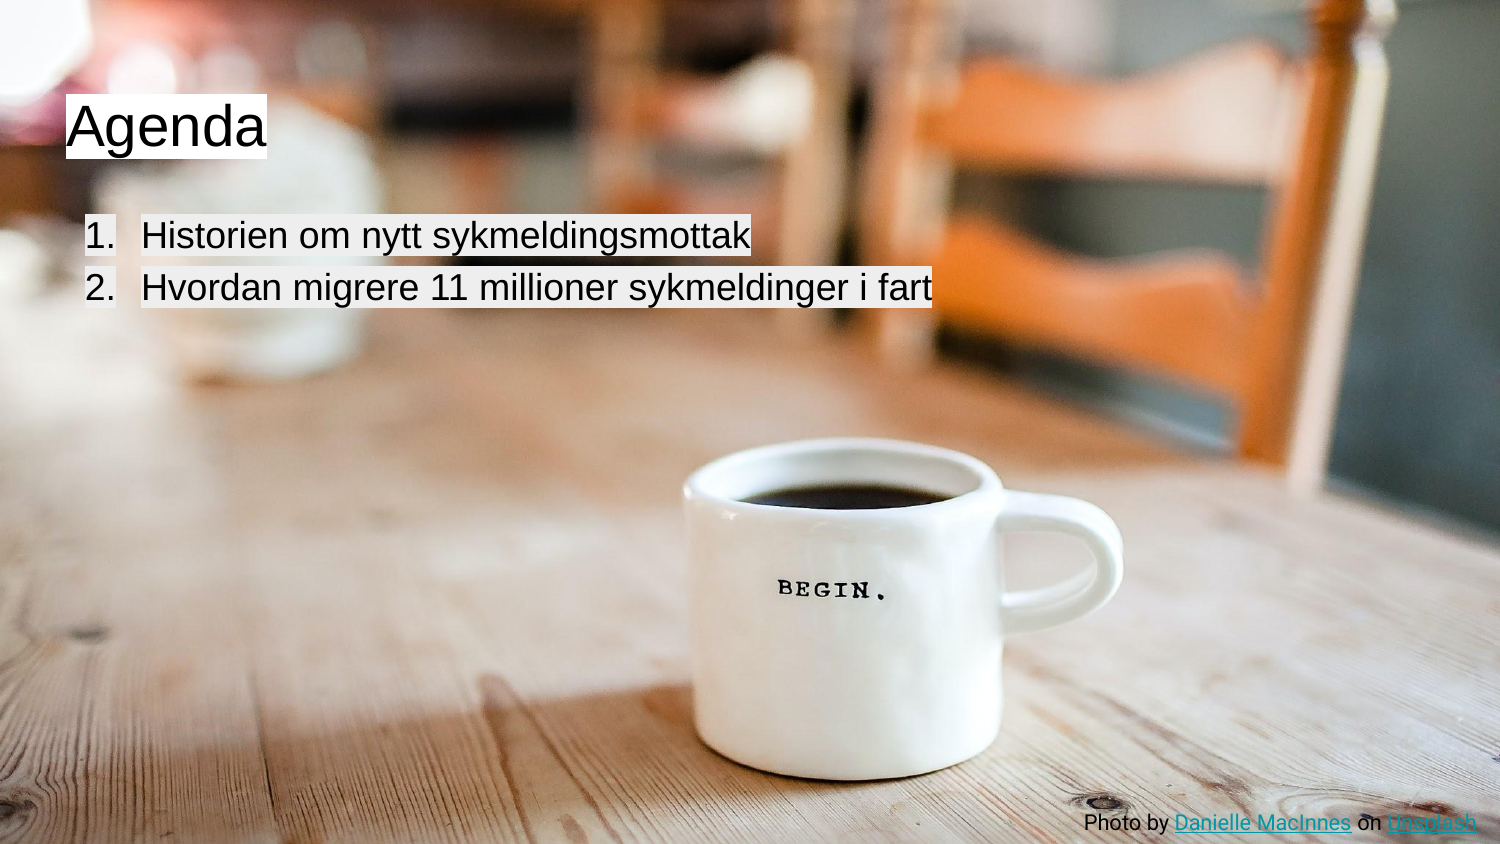

# Agenda
Historien om nytt sykmeldingsmottak
Hvordan migrere 11 millioner sykmeldinger i fart

Photo by Danielle MacInnes on Unsplash